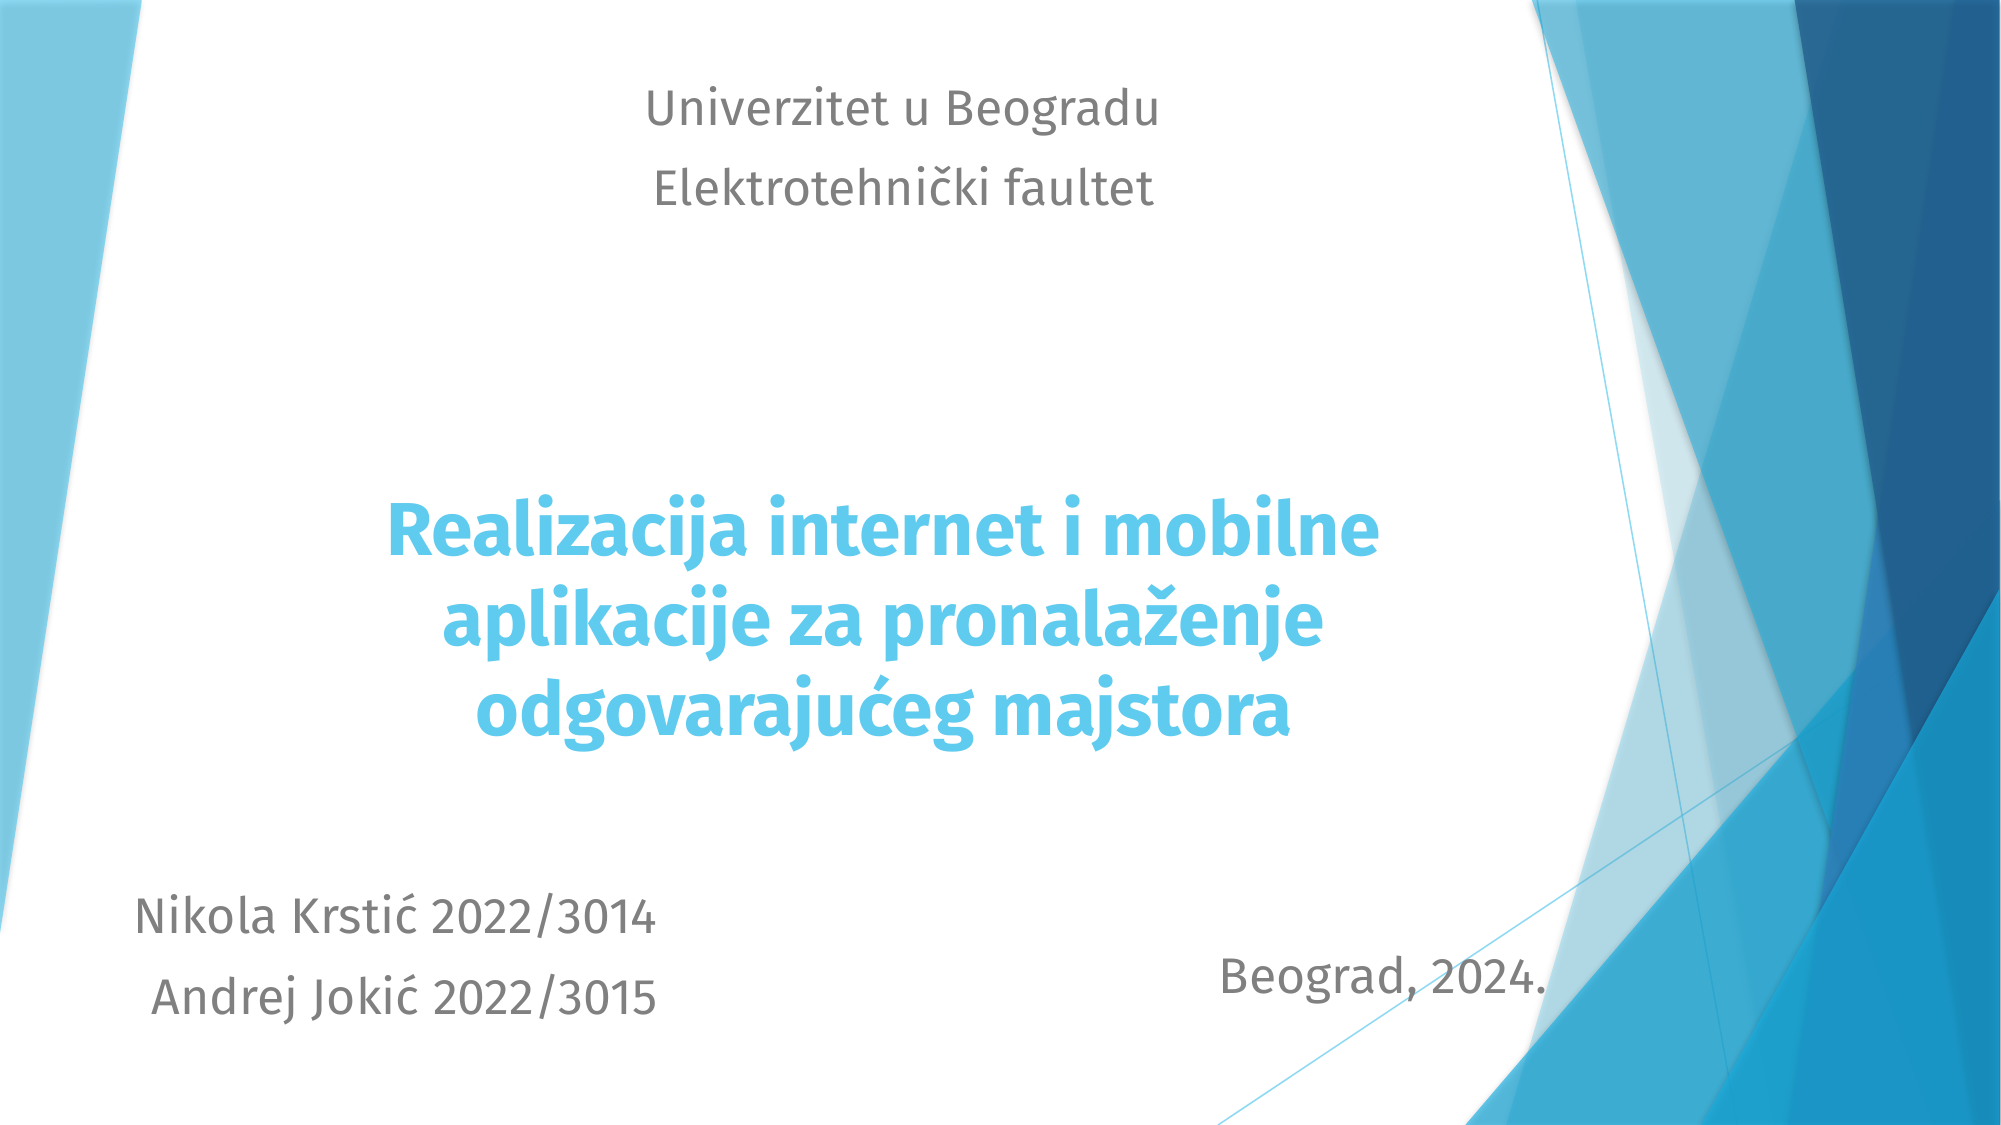

Univerzitet u Beogradu
Elektrotehnički faultet
# Realizacija internet i mobilne aplikacije za pronalaženje odgovarajućeg majstora
Nikola Krstić 2022/3014
Andrej Jokić 2022/3015

Beograd, 2024.